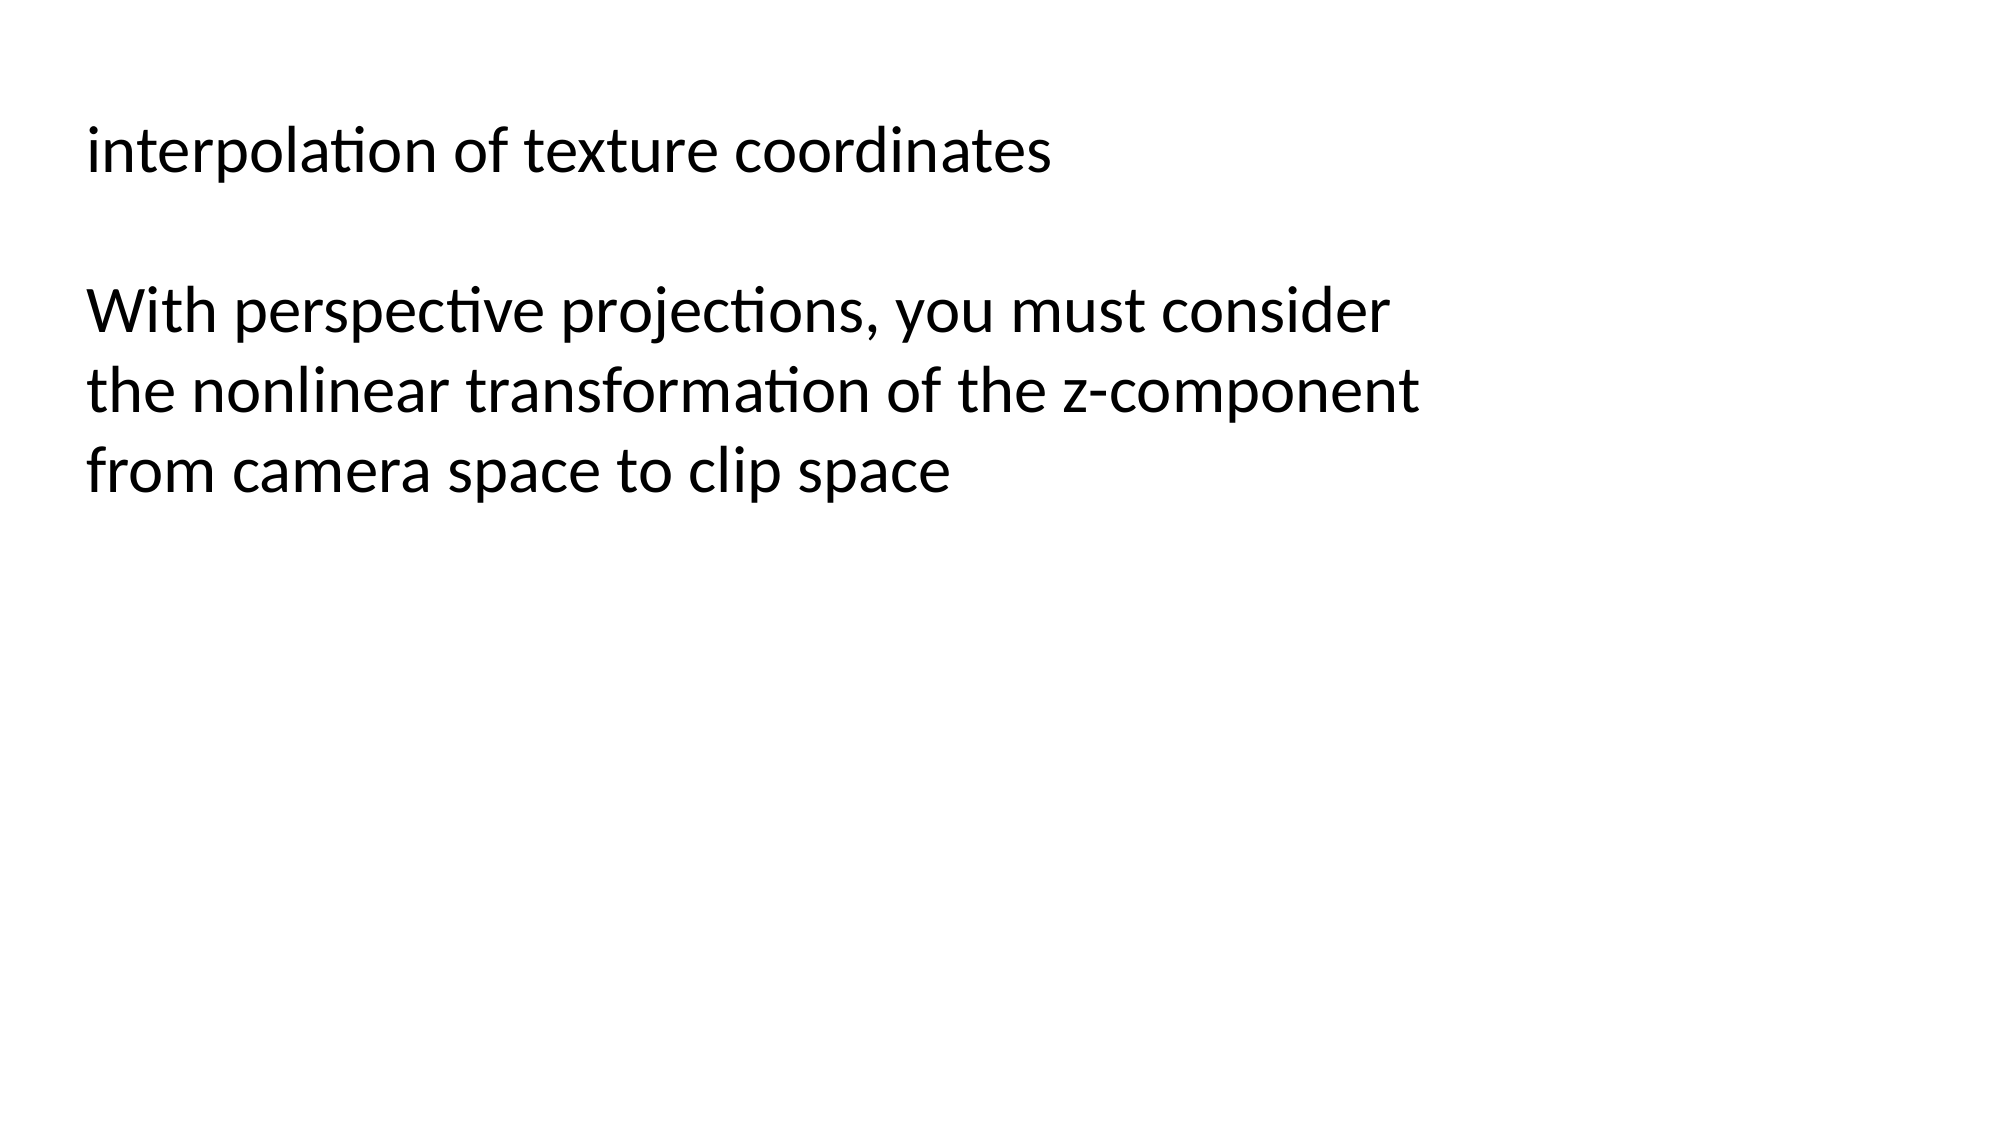

interpolation of texture coordinates

With perspective projections, you must consider the nonlinear transformation of the z-component from camera space to clip space